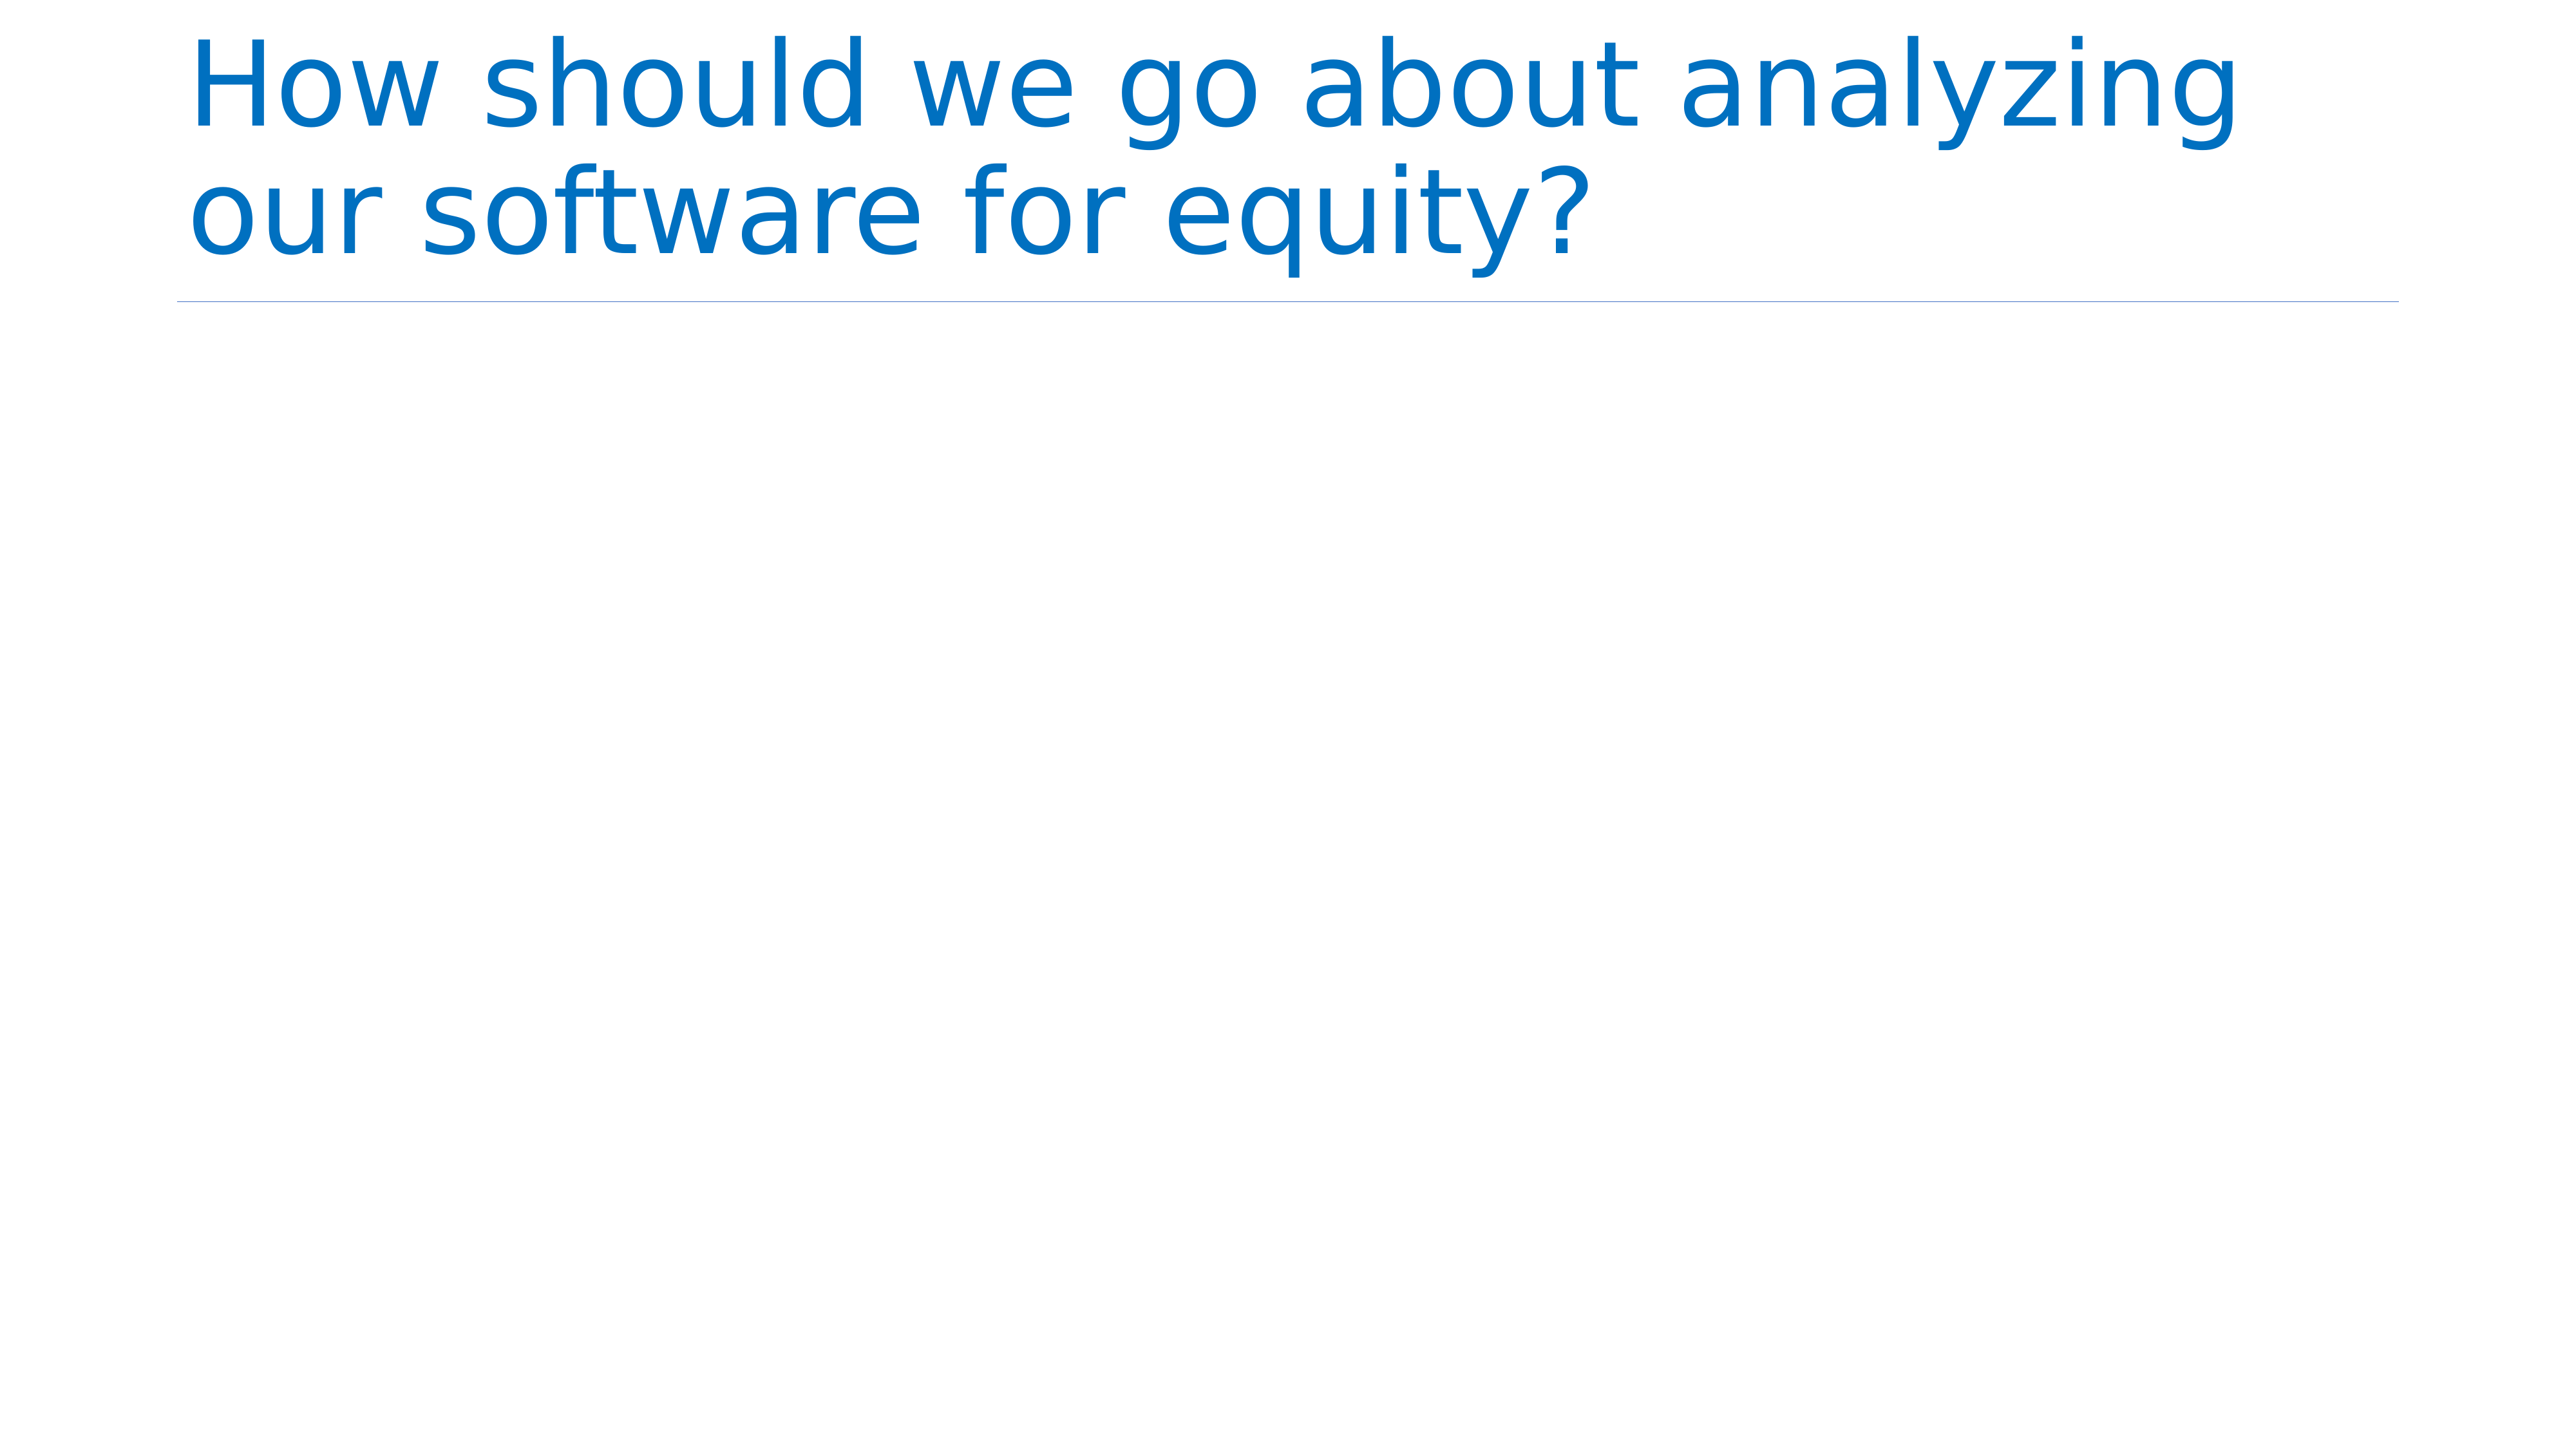

# How should we go about analyzing our software for equity?